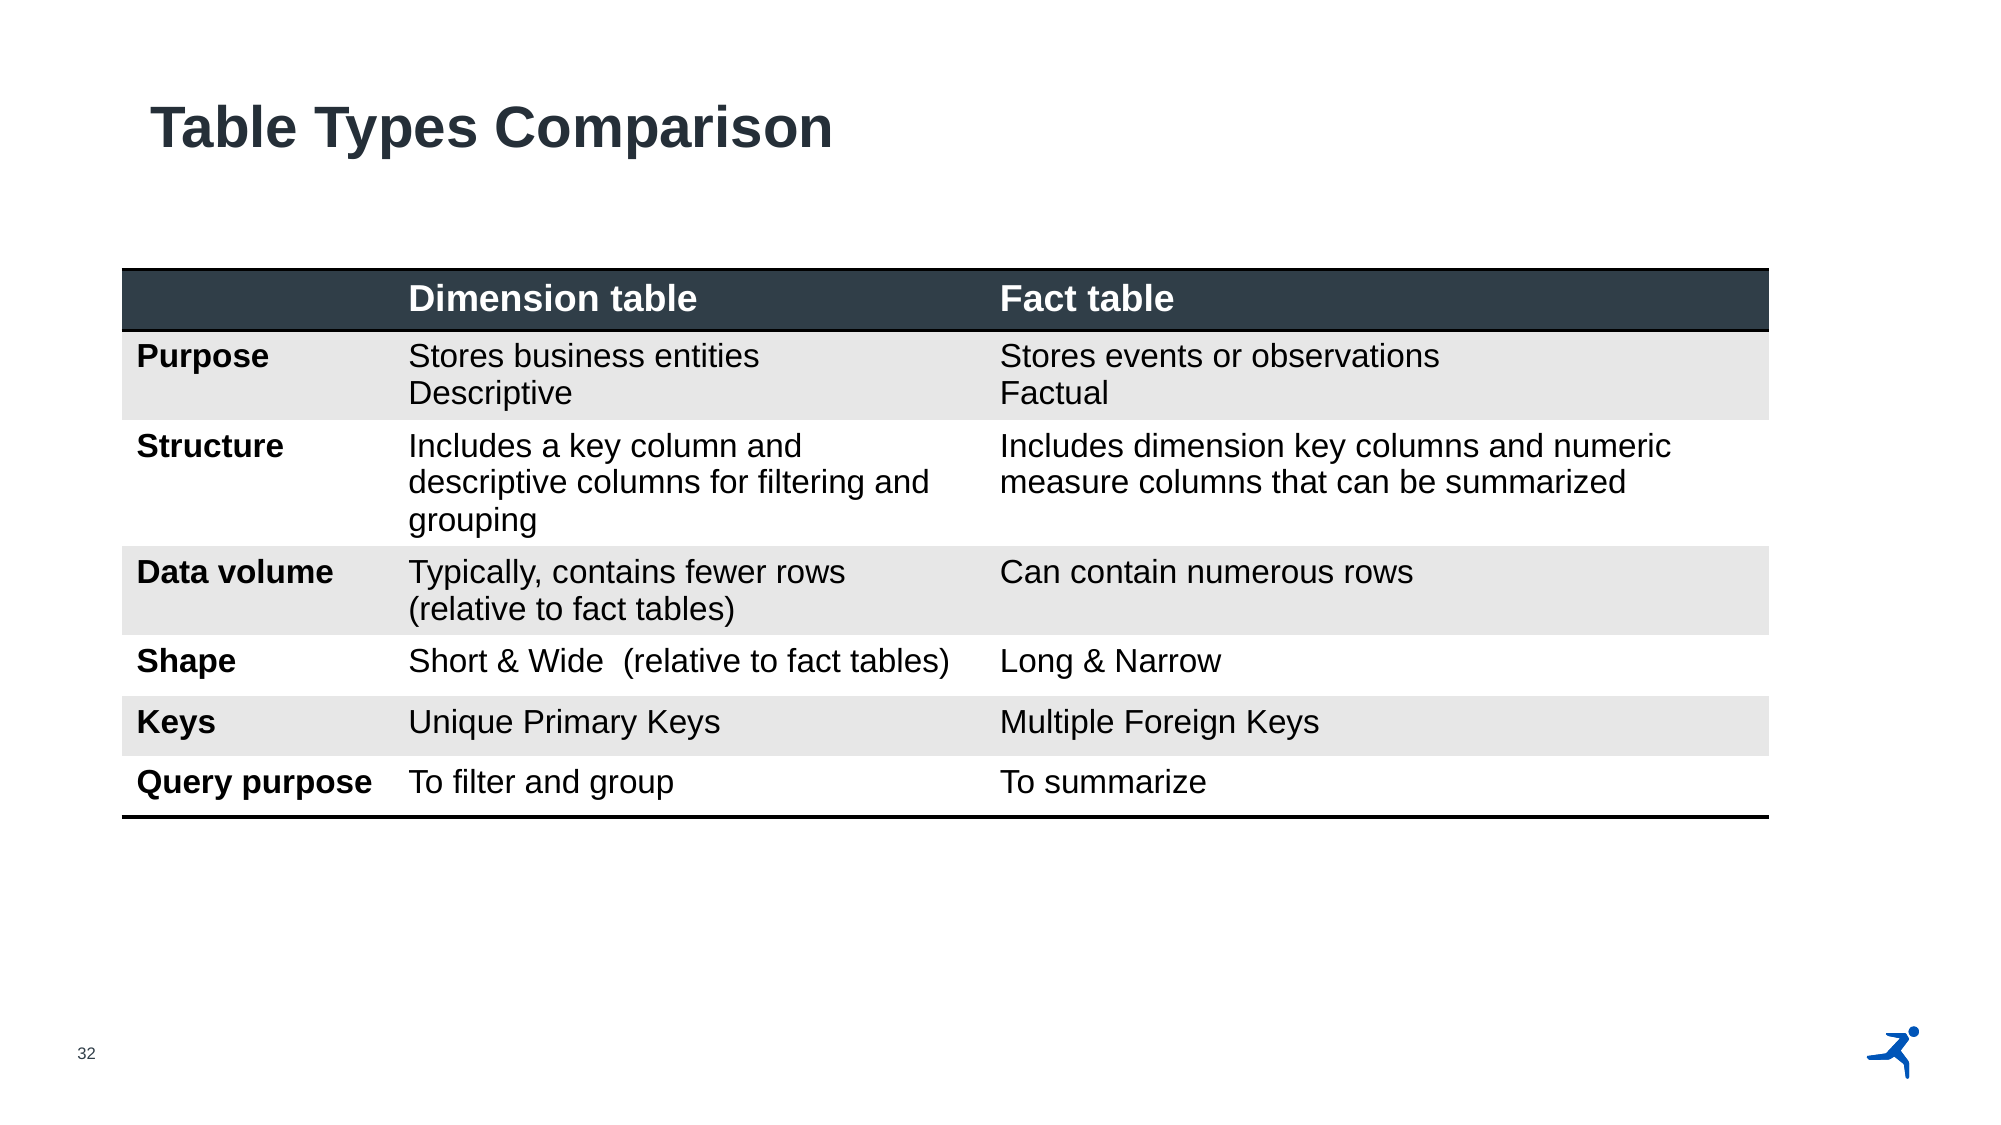

# Table Types Comparison
|  | Dimension table | Fact table |
| --- | --- | --- |
| Purpose | Stores business entities Descriptive | Stores events or observations Factual |
| Structure | Includes a key column and descriptive columns for filtering and grouping | Includes dimension key columns and numeric measure columns that can be summarized |
| Data volume | Typically, contains fewer rows (relative to fact tables) | Can contain numerous rows |
| Shape | Short & Wide (relative to fact tables) | Long & Narrow |
| Keys | Unique Primary Keys | Multiple Foreign Keys |
| Query purpose | To filter and group | To summarize |